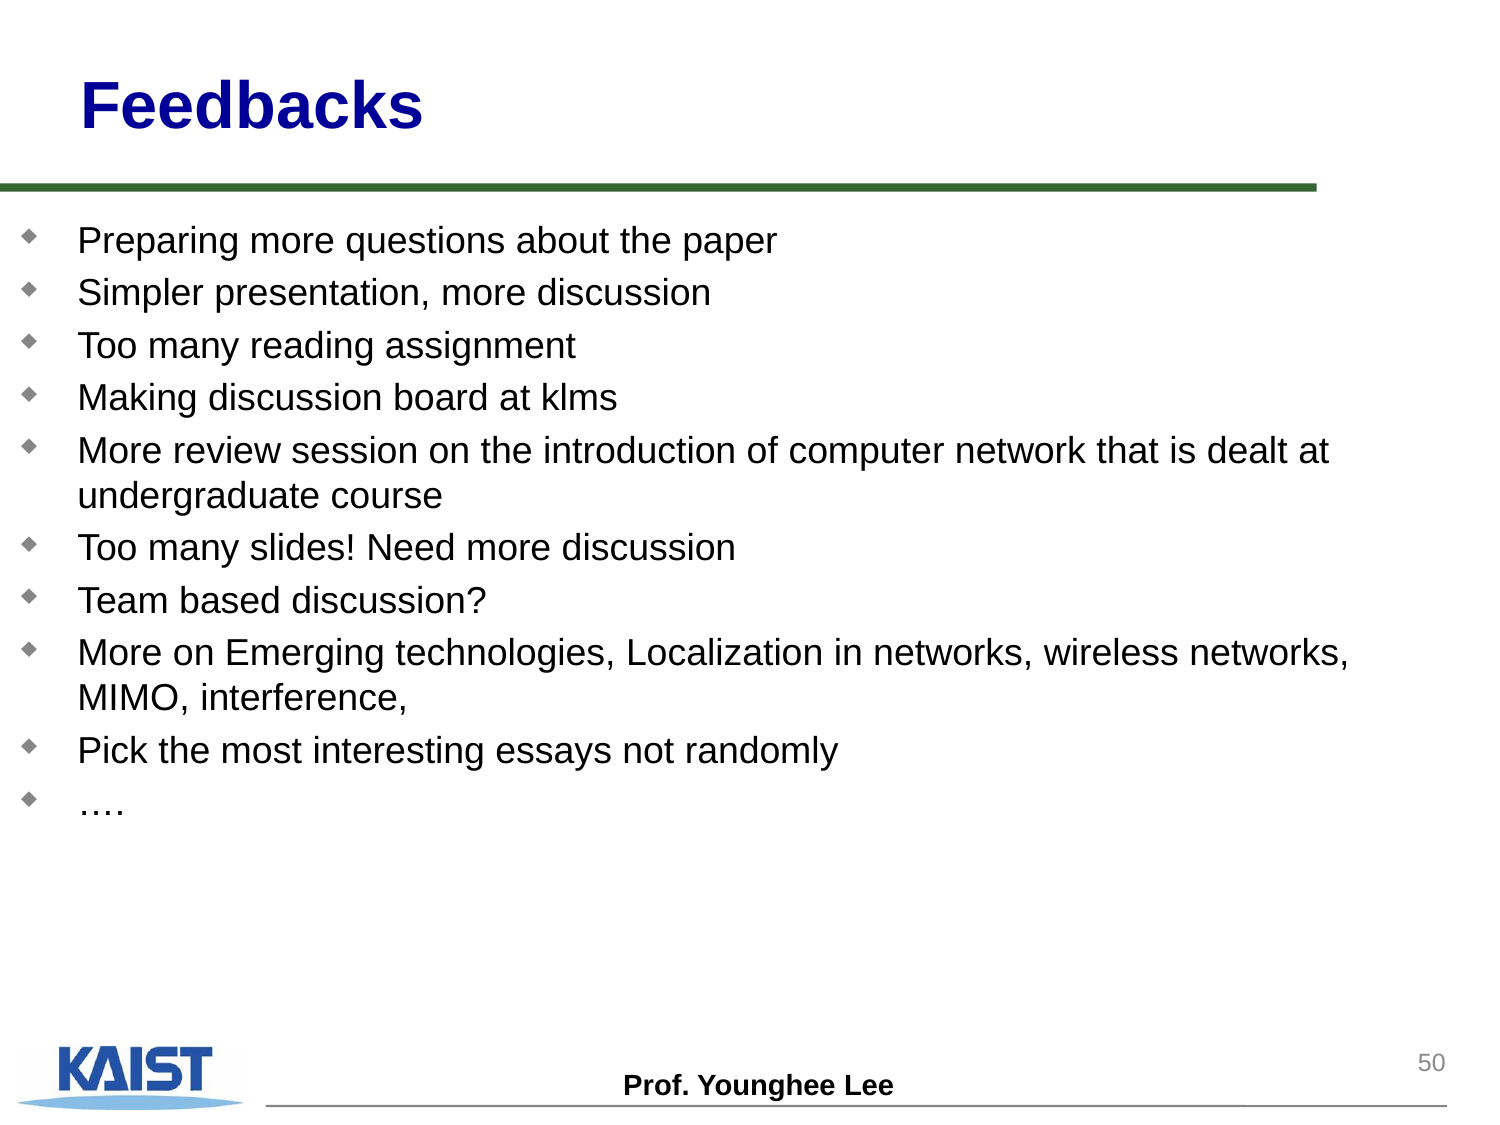

# Feedbacks
Preparing more questions about the paper
Simpler presentation, more discussion
Too many reading assignment
Making discussion board at klms
More review session on the introduction of computer network that is dealt at undergraduate course
Too many slides! Need more discussion
Team based discussion?
More on Emerging technologies, Localization in networks, wireless networks, MIMO, interference,
Pick the most interesting essays not randomly
….
50